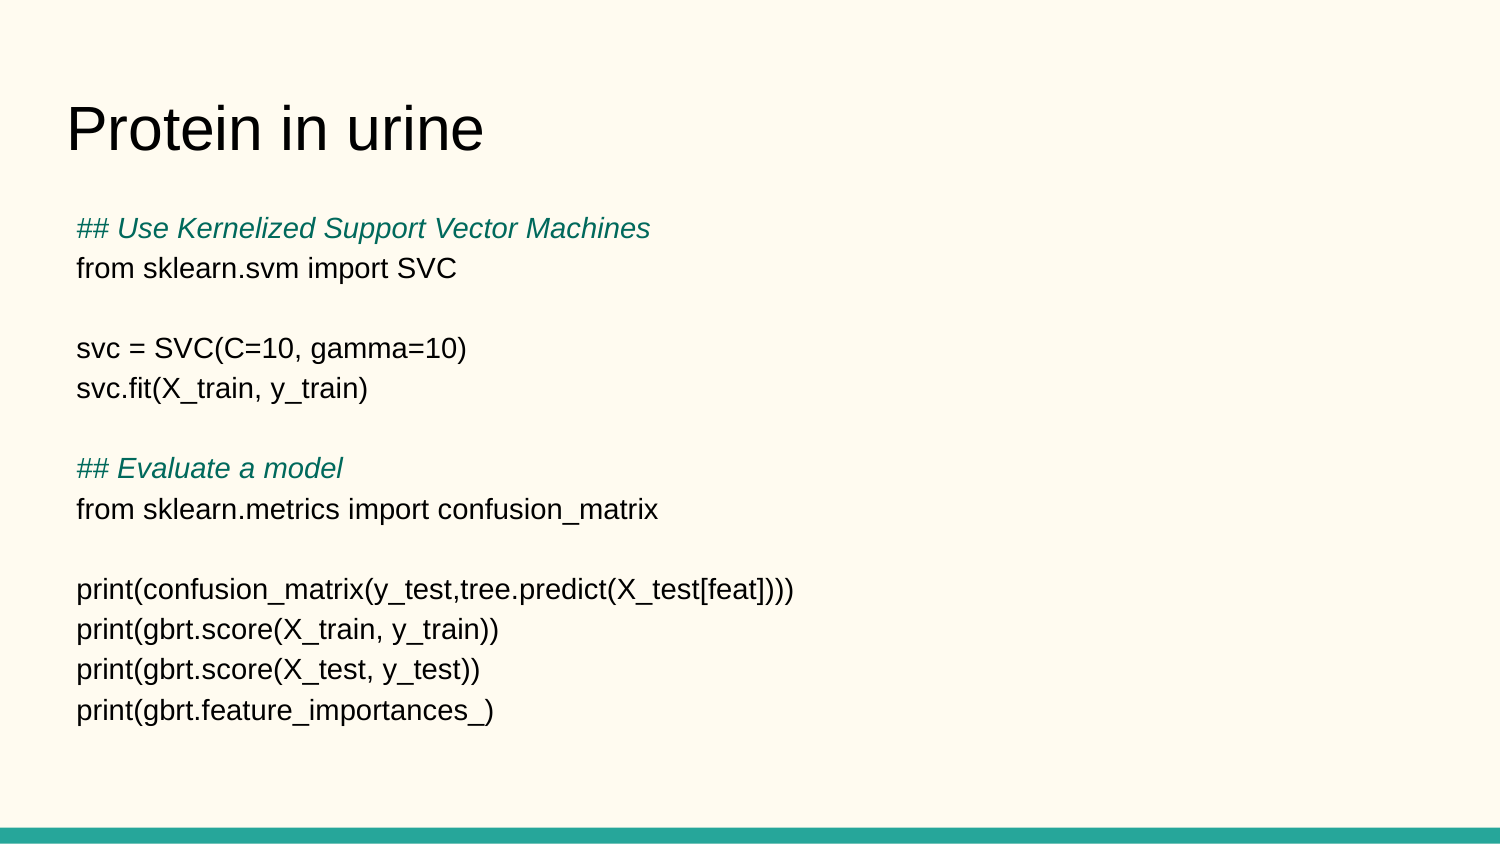

# Protein in urine
## Use Kernelized Support Vector Machines
from sklearn.svm import SVC

svc = SVC(C=10, gamma=10)
svc.fit(X_train, y_train)

## Evaluate a model
from sklearn.metrics import confusion_matrix

print(confusion_matrix(y_test,tree.predict(X_test[feat])))
print(gbrt.score(X_train, y_train))
print(gbrt.score(X_test, y_test))
print(gbrt.feature_importances_)